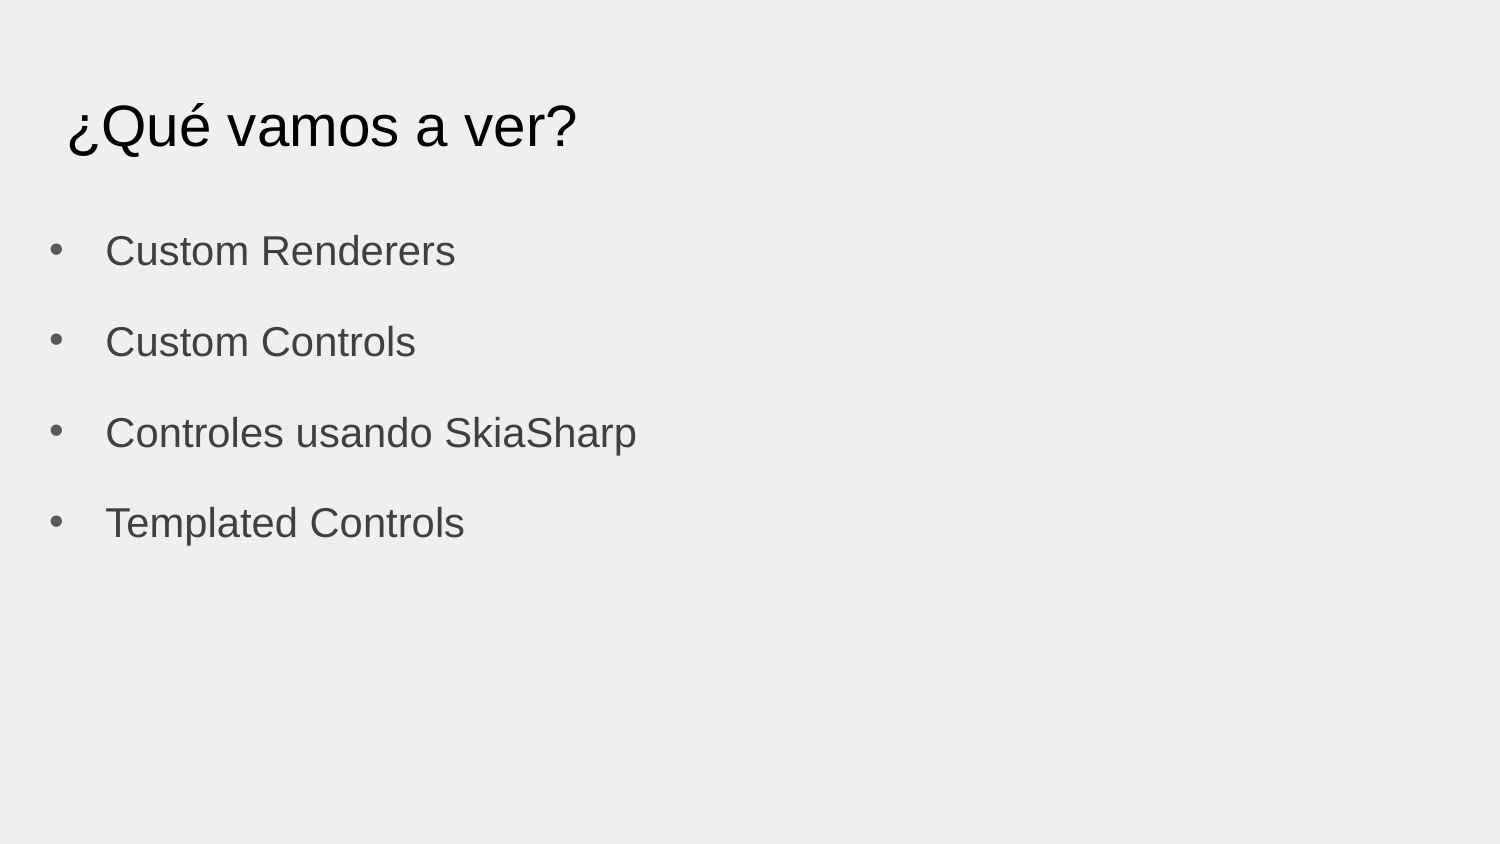

# ¿Qué vamos a ver?
Custom Renderers
Custom Controls
Controles usando SkiaSharp
Templated Controls